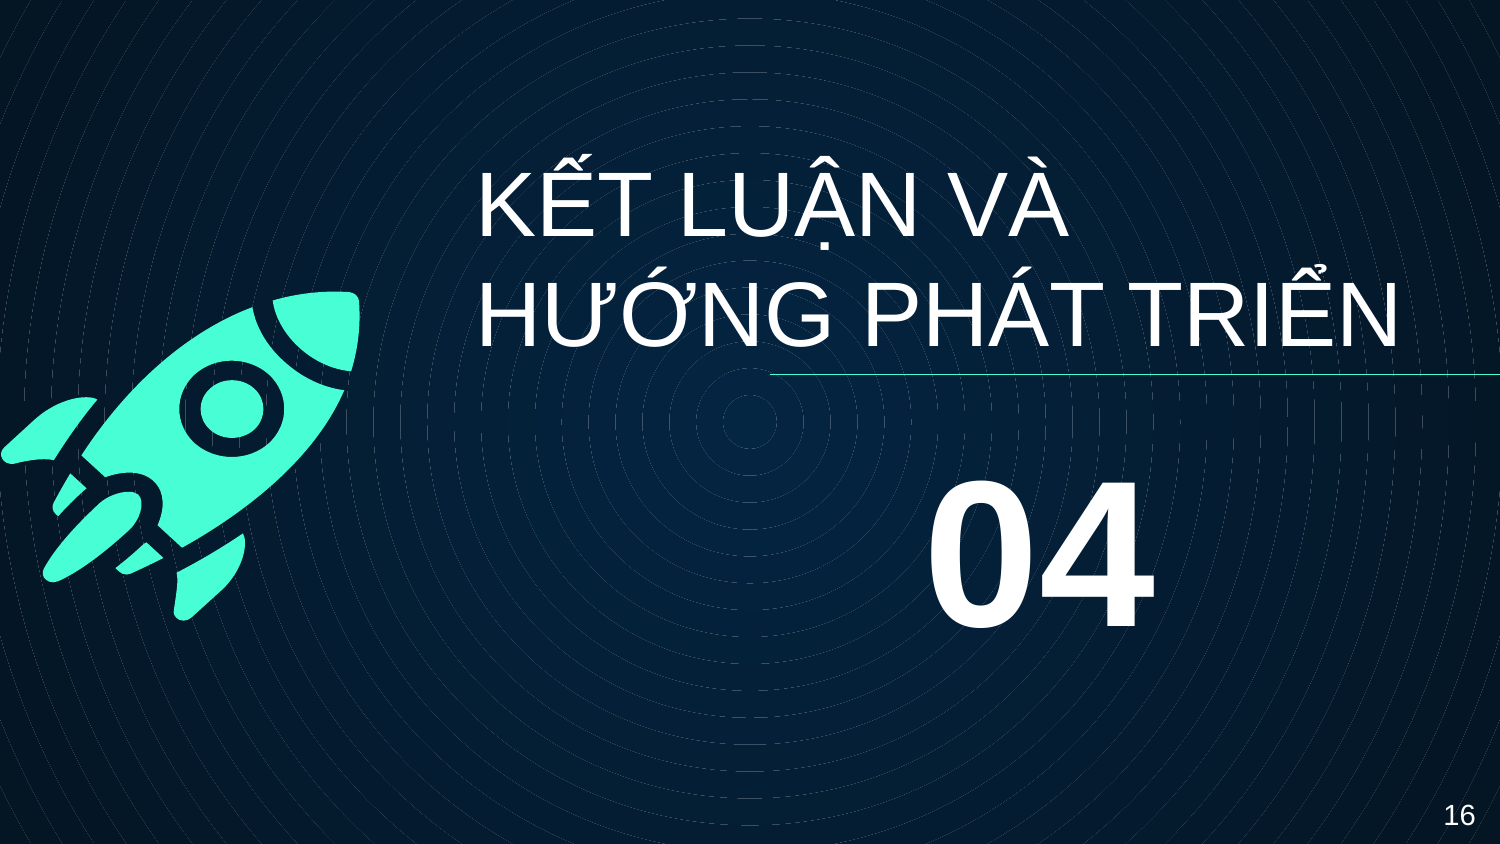

KẾT LUẬN VÀ
HƯỚNG PHÁT TRIỂN

04
16